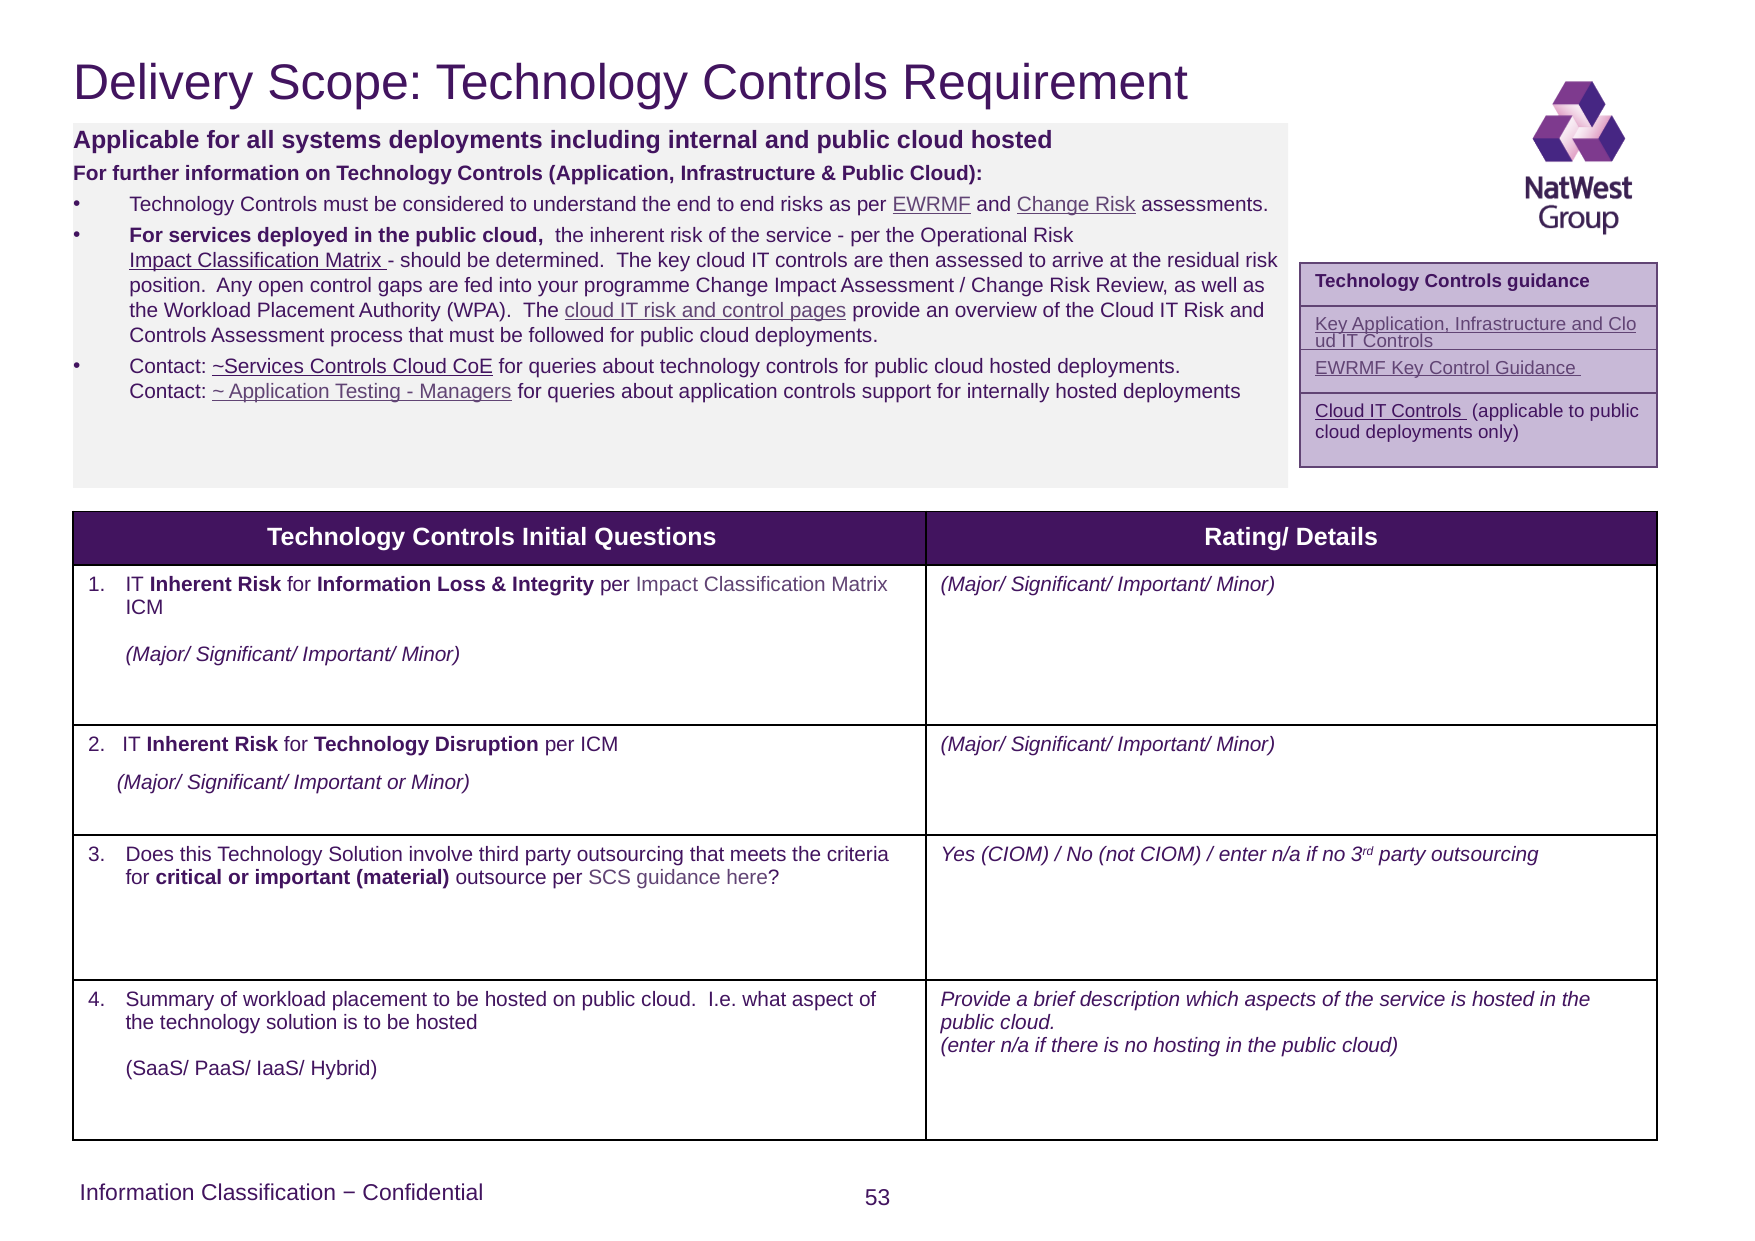

# Delivery Scope: Technology Controls Requirement
Applicable for all systems deployments including internal and public cloud hosted
For further information on Technology Controls (Application, Infrastructure & Public Cloud):
Technology Controls must be considered to understand the end to end risks as per EWRMF and Change Risk assessments.
For services deployed in the public cloud,  the inherent risk of the service - per the Operational Risk Impact Classification Matrix - should be determined.  The key cloud IT controls are then assessed to arrive at the residual risk position.  Any open control gaps are fed into your programme Change Impact Assessment / Change Risk Review, as well as the Workload Placement Authority (WPA).  The cloud IT risk and control pages provide an overview of the Cloud IT Risk and Controls Assessment process that must be followed for public cloud deployments.
Contact: ~Services Controls Cloud CoE for queries about technology controls for public cloud hosted deployments.
Contact: ~ Application Testing - Managers for queries about application controls support for internally hosted deployments

| Technology Controls guidance |
| --- |
| Key Application, Infrastructure and Cloud IT Controls |
| EWRMF Key Control Guidance |
| Cloud IT Controls (applicable to public cloud deployments only) |
| Technology Controls Initial Questions | Rating/ Details |
| --- | --- |
| IT Inherent Risk for Information Loss & Integrity per Impact Classification Matrix ICM (Major/ Significant/ Important/ Minor) | (Major/ Significant/ Important/ Minor) |
| 2. IT Inherent Risk for Technology Disruption per ICM (Major/ Significant/ Important or Minor) | (Major/ Significant/ Important/ Minor) |
| Does this Technology Solution involve third party outsourcing that meets the criteria for critical or important (material) outsource per SCS guidance here? | Yes (CIOM) / No (not CIOM) / enter n/a if no 3rd party outsourcing |
| Summary of workload placement to be hosted on public cloud. I.e. what aspect of the technology solution is to be hosted (SaaS/ PaaS/ IaaS/ Hybrid) | Provide a brief description which aspects of the service is hosted in the public cloud. (enter n/a if there is no hosting in the public cloud) |
53